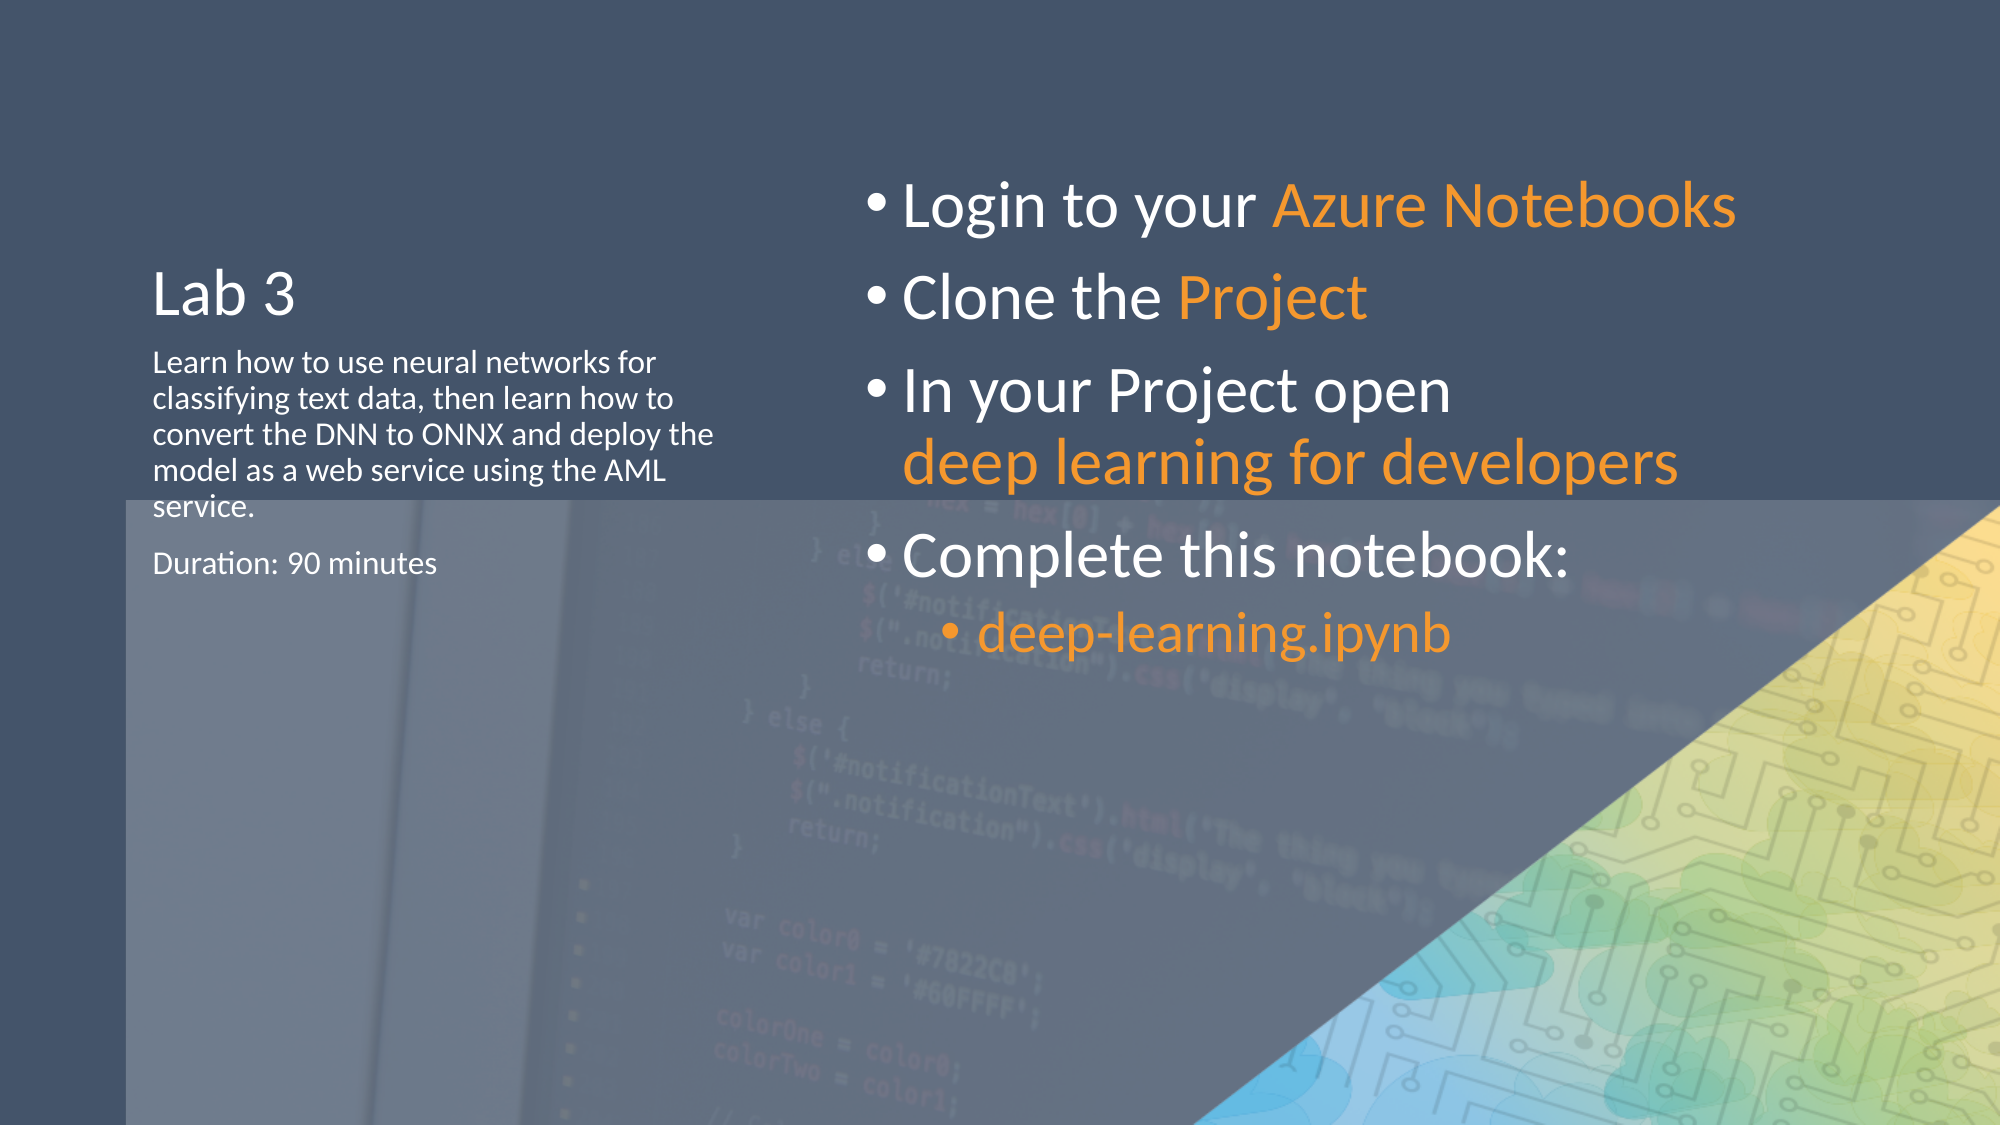

# Lab 3
Login to your Azure Notebooks
Clone the Project
In your Project open
deep learning for developers
Complete this notebook:
deep-learning.ipynb

Learn how to use neural networks for classifying text data, then learn how to convert the DNN to ONNX and deploy the model as a web service using the AML service.
Duration: 90 minutes